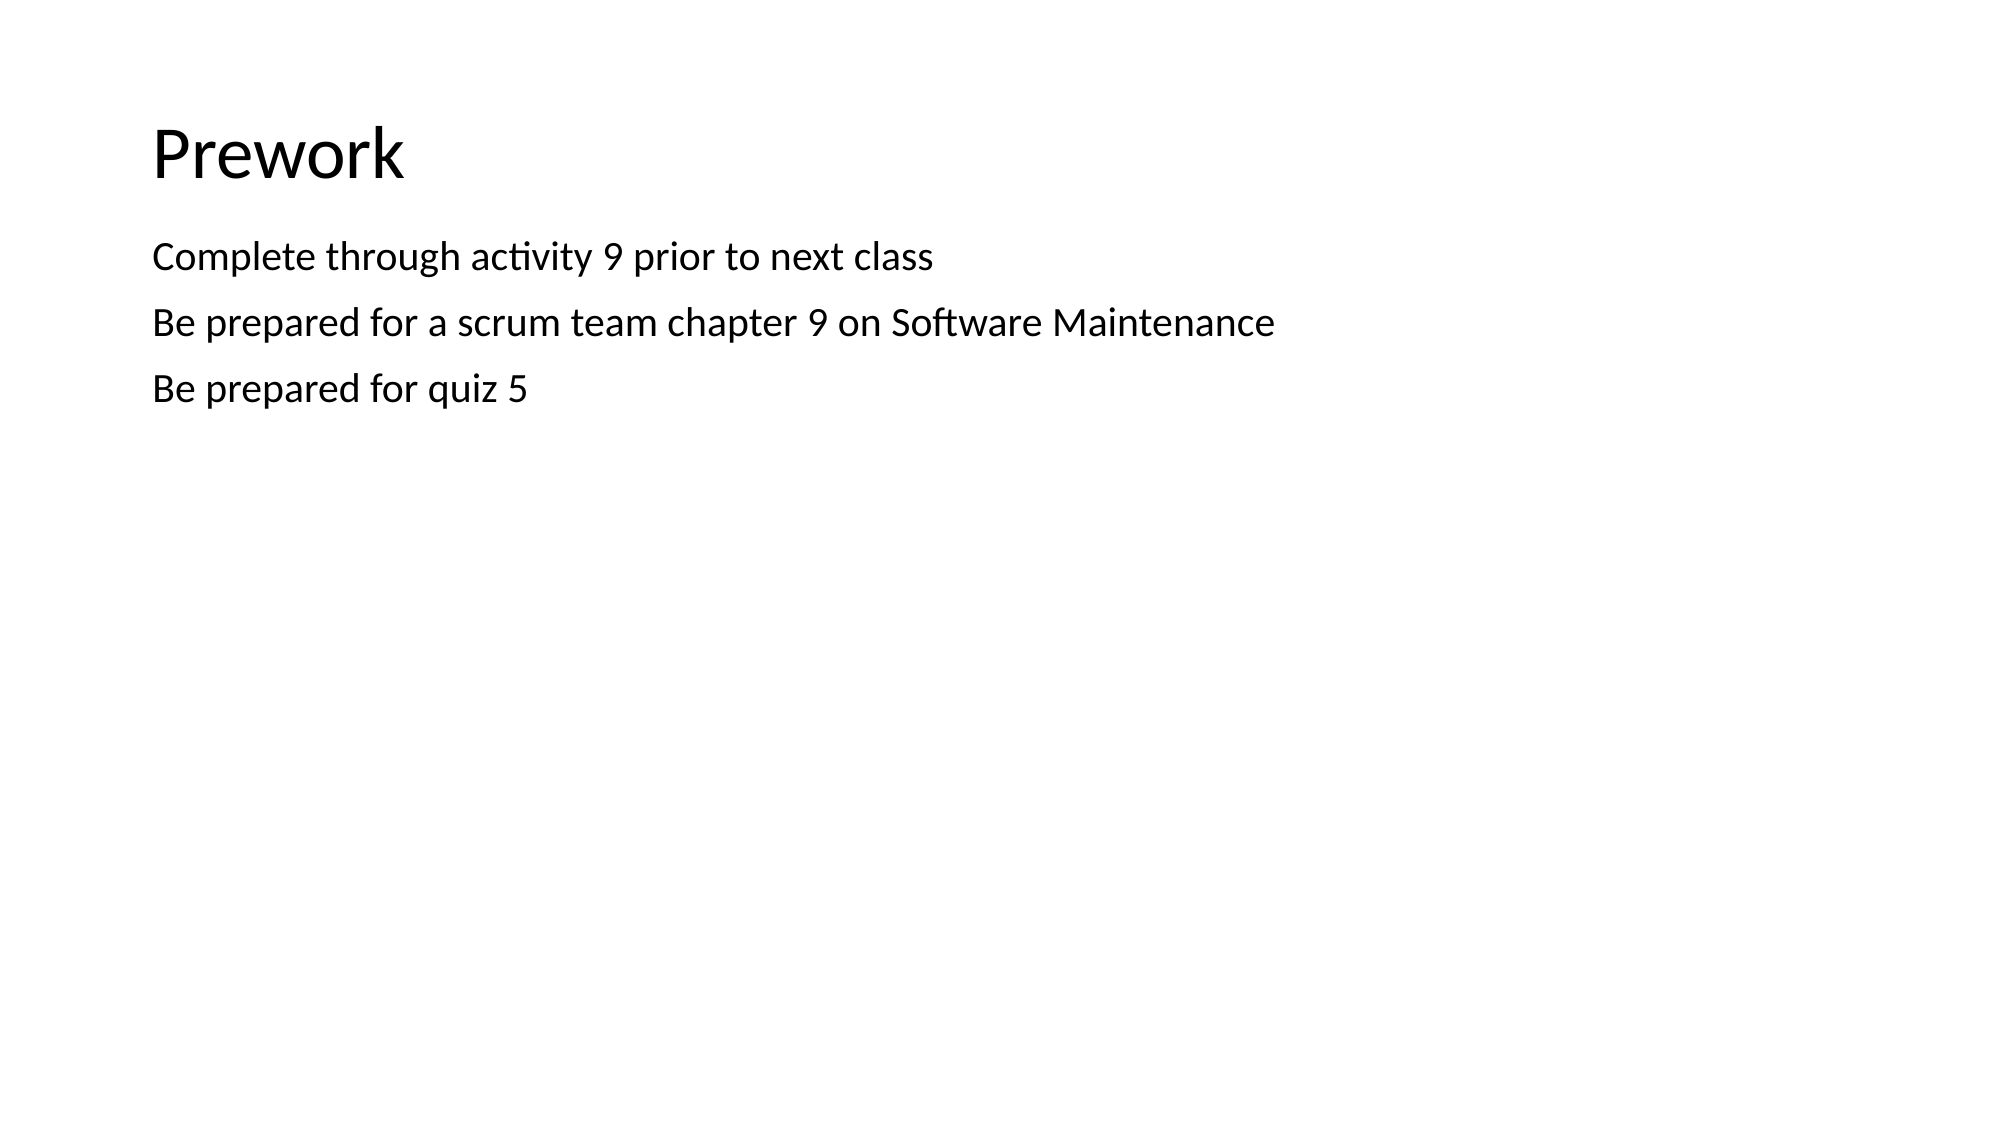

# Prework
Complete through activity 9 prior to next class
Be prepared for a scrum team chapter 9 on Software Maintenance
Be prepared for quiz 5